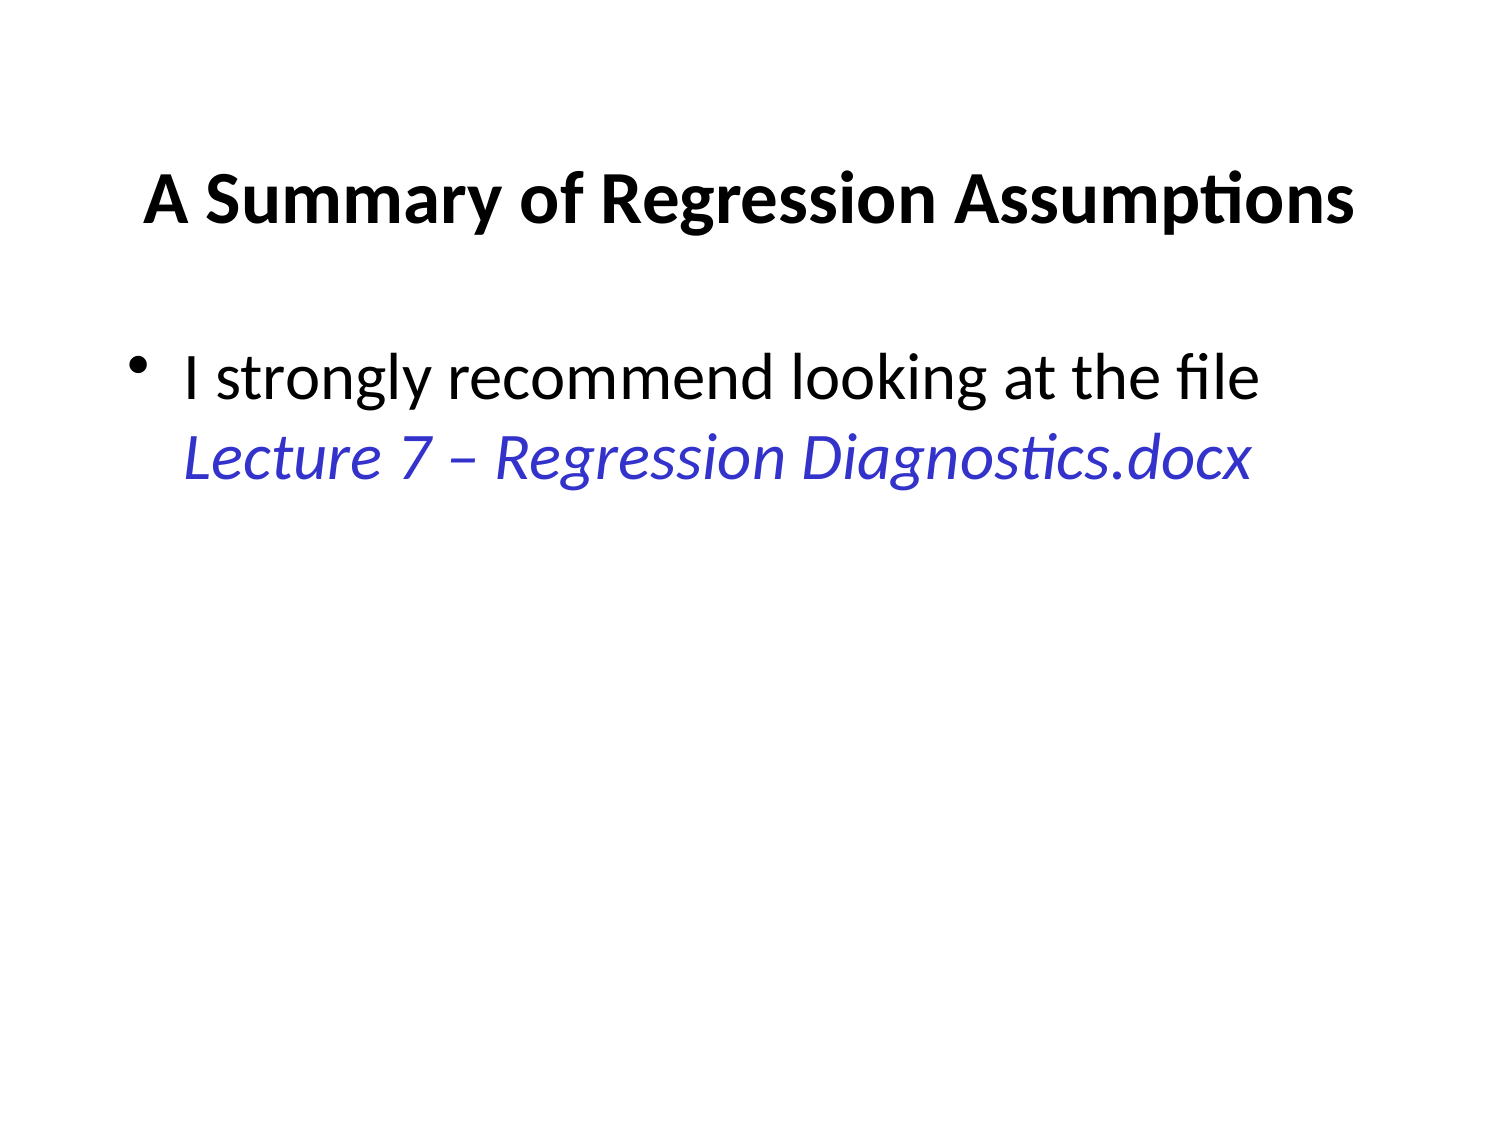

# A Summary of Regression Assumptions
I strongly recommend looking at the file Lecture 7 – Regression Diagnostics.docx